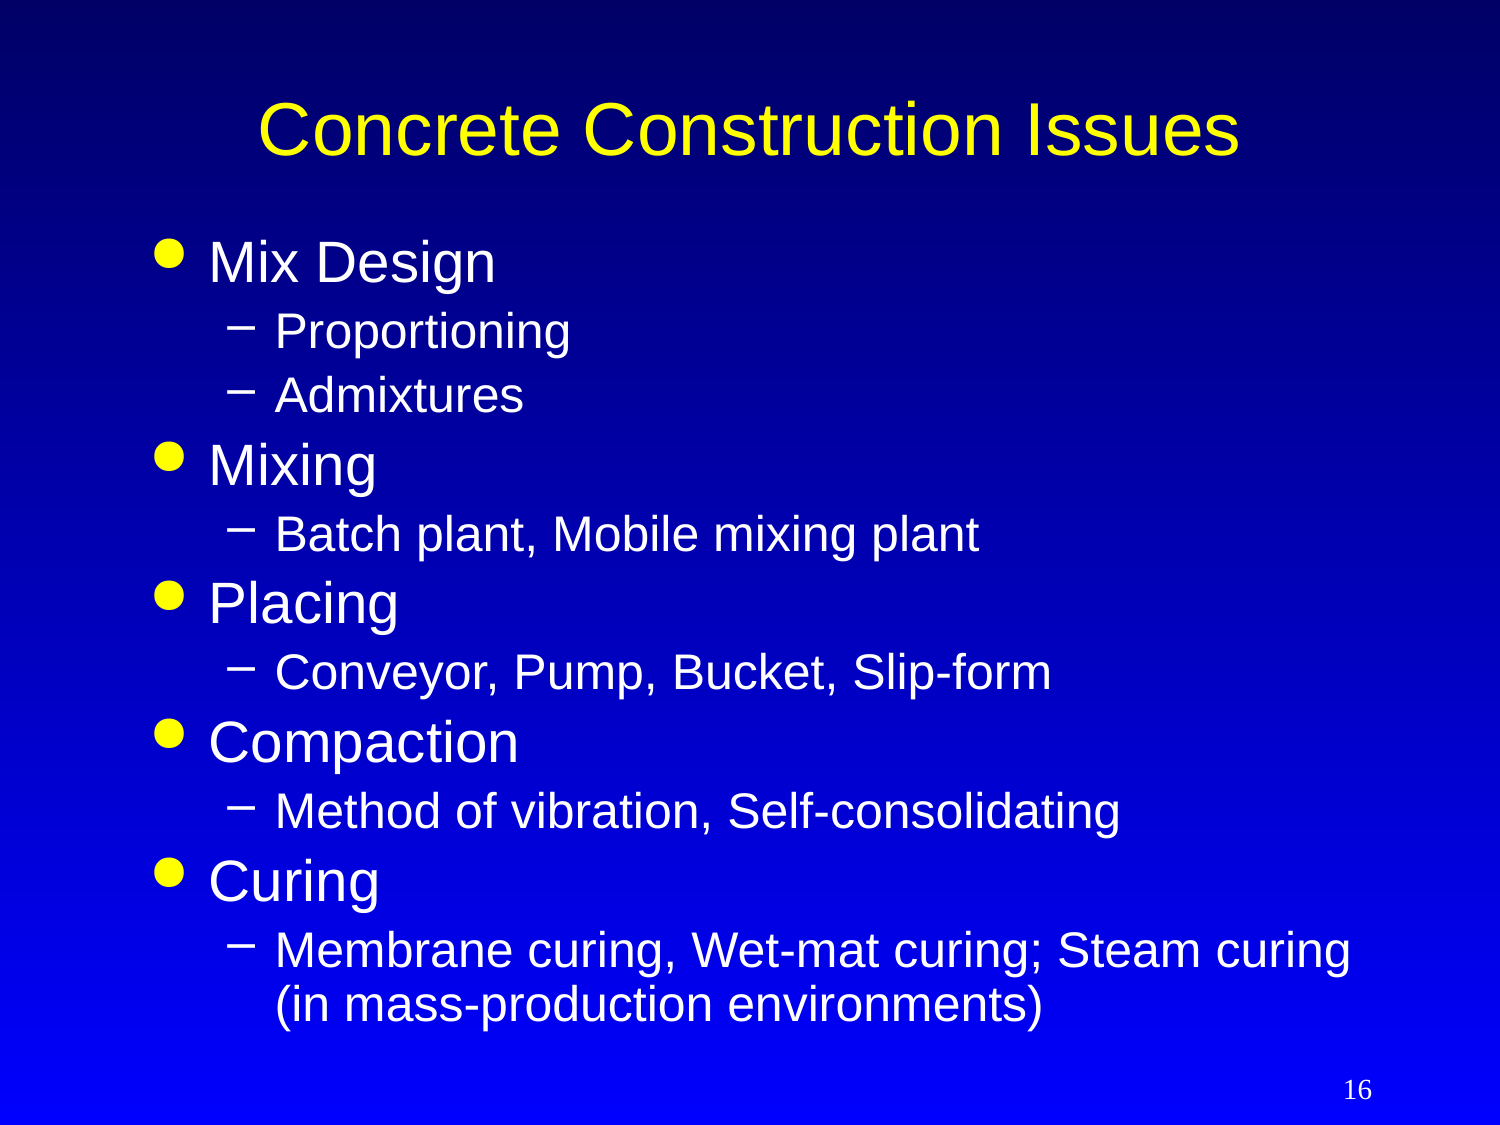

# Concrete Construction Issues
Mix Design
Proportioning
Admixtures
Mixing
Batch plant, Mobile mixing plant
Placing
Conveyor, Pump, Bucket, Slip-form
Compaction
Method of vibration, Self-consolidating
Curing
Membrane curing, Wet-mat curing; Steam curing (in mass-production environments)
16